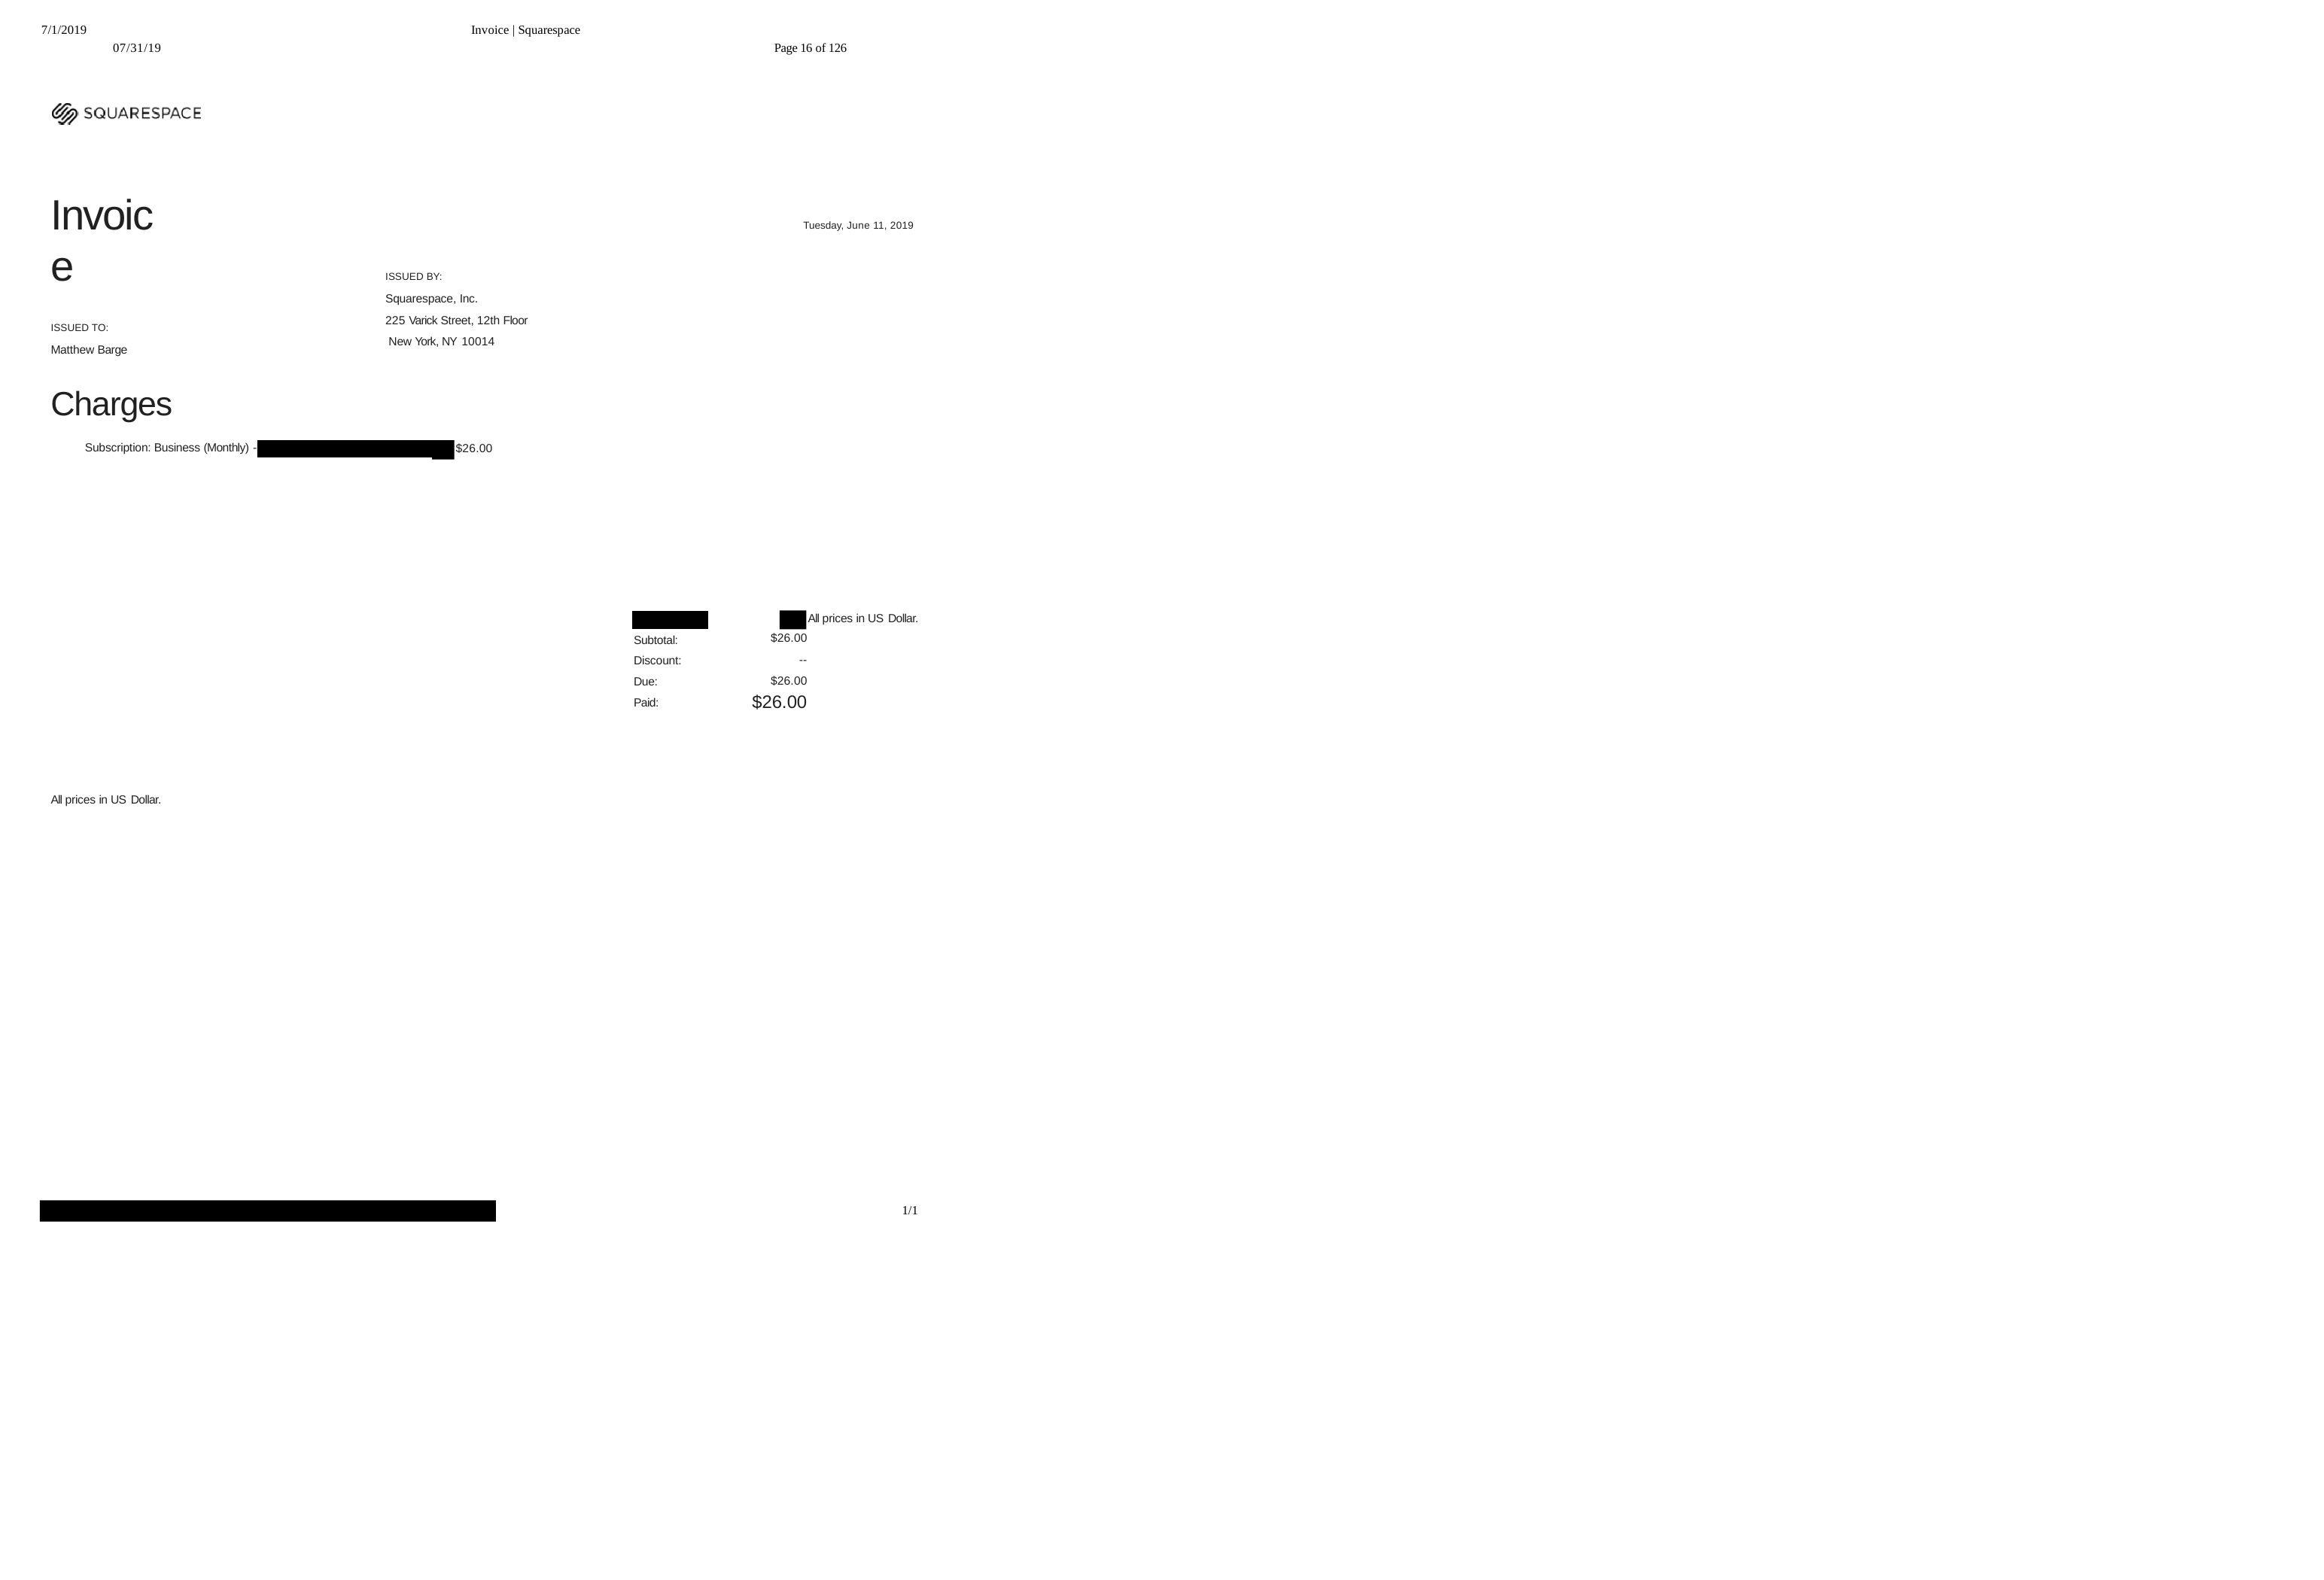

Invoice | Squarespace
7/1/2019
07/31/19
Page 16 of 126

Invoice
ISSUED TO:
Matthew Barge
Tuesday, June 11, 2019
ISSUED BY:
Squarespace, Inc.
225 Varick Street, 12th Floor  New York, NY 10014
Charges
Subscription: Business (Monthly) -
$26.00

All prices in US Dollar.

|  |  |
| --- | --- |
| Subtotal: | $26.00 |
| Discount: | -- |
| Due: | $26.00 |
| Paid: | $26.00 |
All prices in US Dollar.

1/1